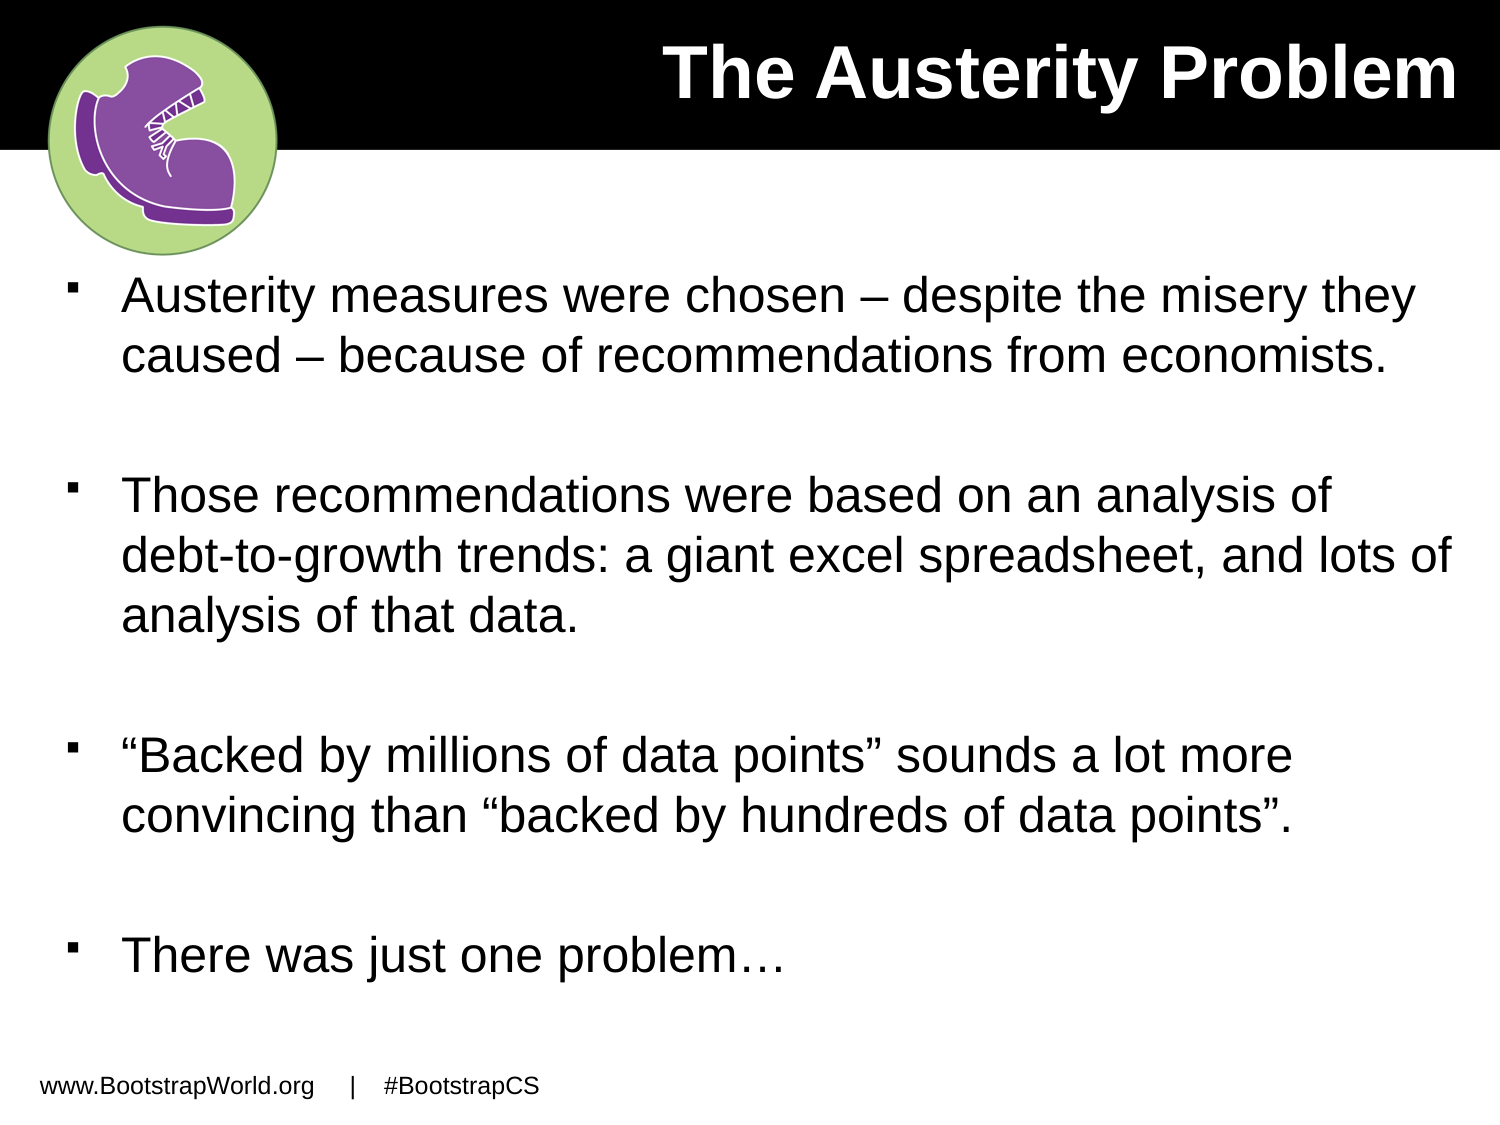

# The Austerity Problem
Austerity measures were chosen – despite the misery they caused – because of recommendations from economists.

Those recommendations were based on an analysis of debt-to-growth trends: a giant excel spreadsheet, and lots of analysis of that data.

“Backed by millions of data points” sounds a lot more convincing than “backed by hundreds of data points”.

There was just one problem…
www.BootstrapWorld.org     |    #BootstrapCS